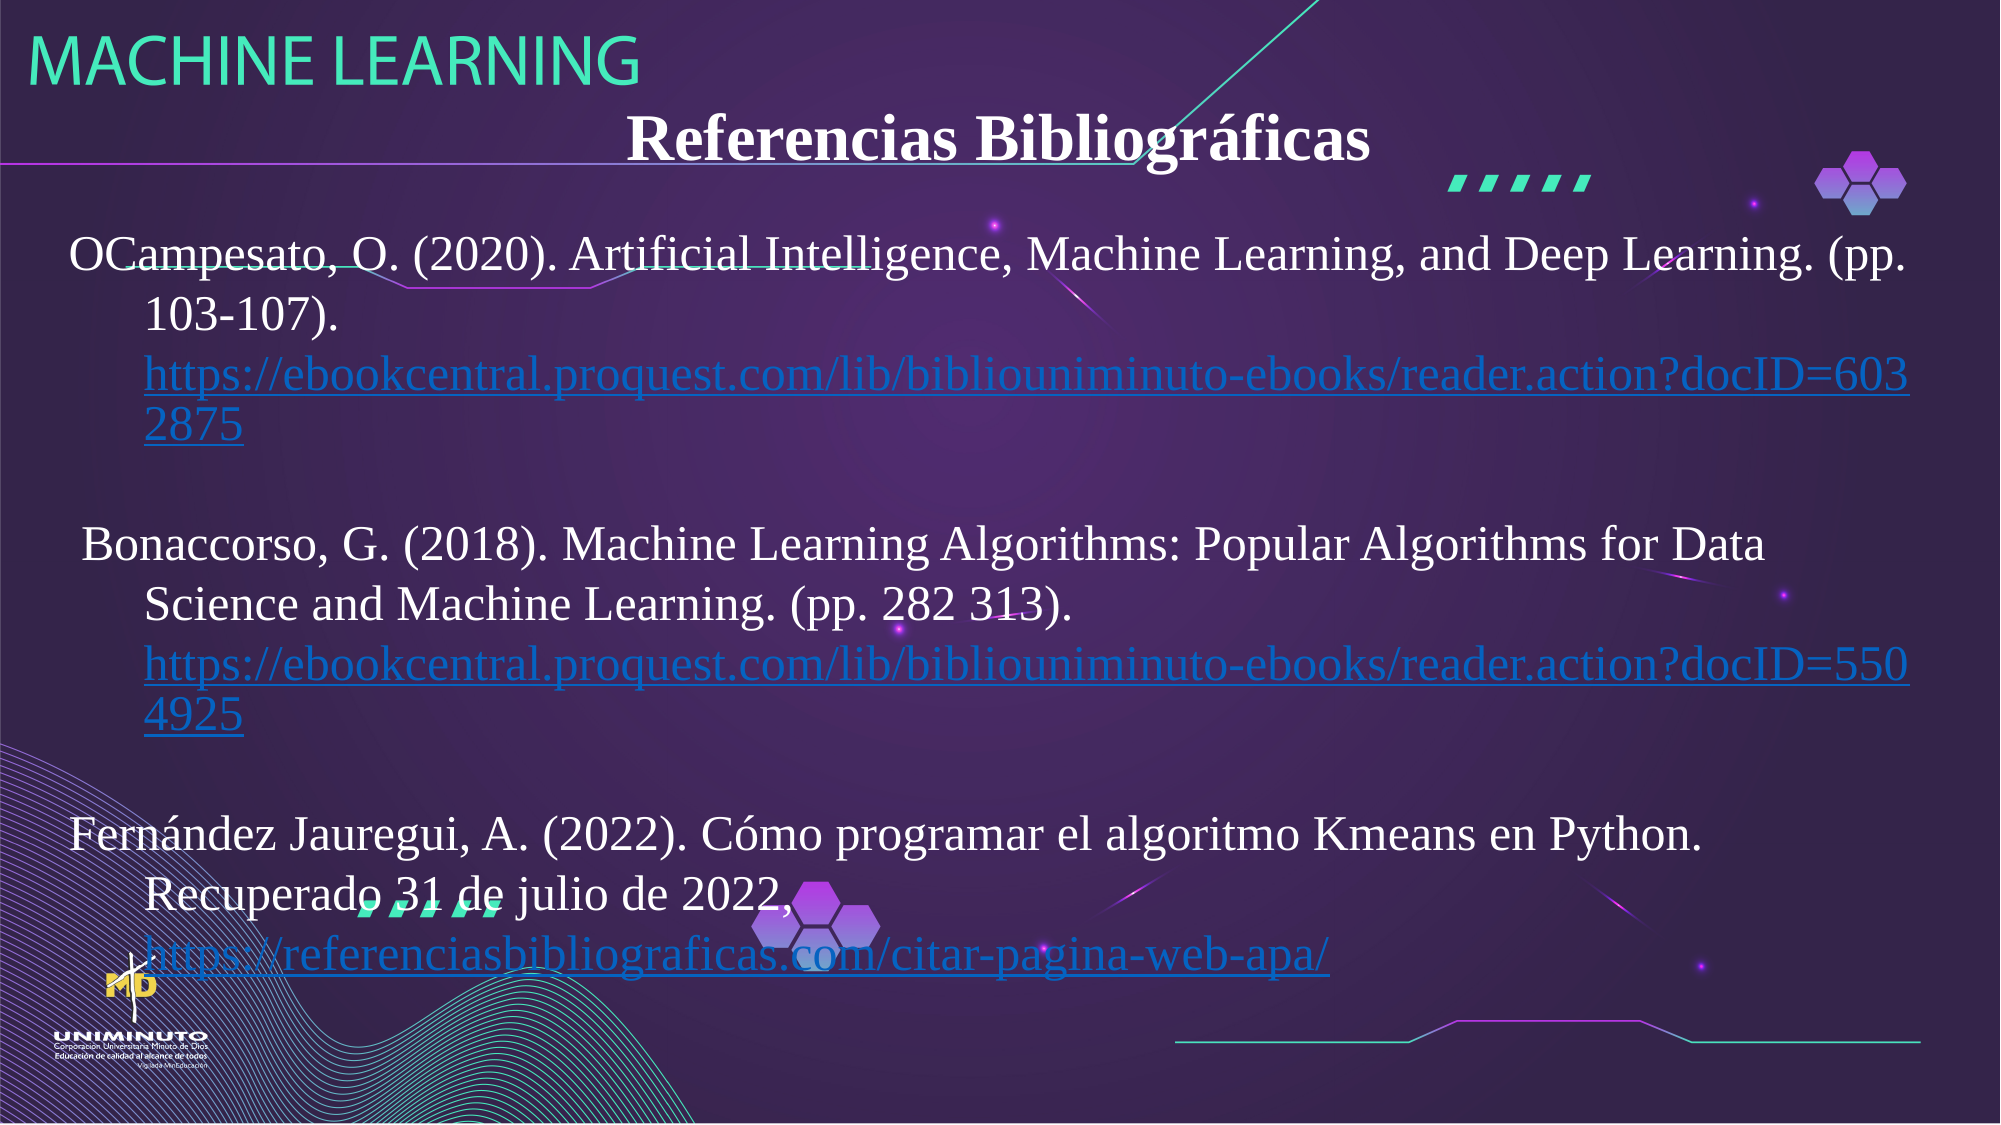

Referencias Bibliográficas

OCampesato, O. (2020). Artificial Intelligence, Machine Learning, and Deep Learning. (pp. 103-107). https://ebookcentral.proquest.com/lib/bibliouniminuto-ebooks/reader.action?docID=6032875

 Bonaccorso, G. (2018). Machine Learning Algorithms: Popular Algorithms for Data Science and Machine Learning. (pp. 282 313). https://ebookcentral.proquest.com/lib/bibliouniminuto-ebooks/reader.action?docID=5504925

Fernández Jauregui, A. (2022). Cómo programar el algoritmo Kmeans en Python. Recuperado 31 de julio de 2022, https://referenciasbibliograficas.com/citar-pagina-web-apa/